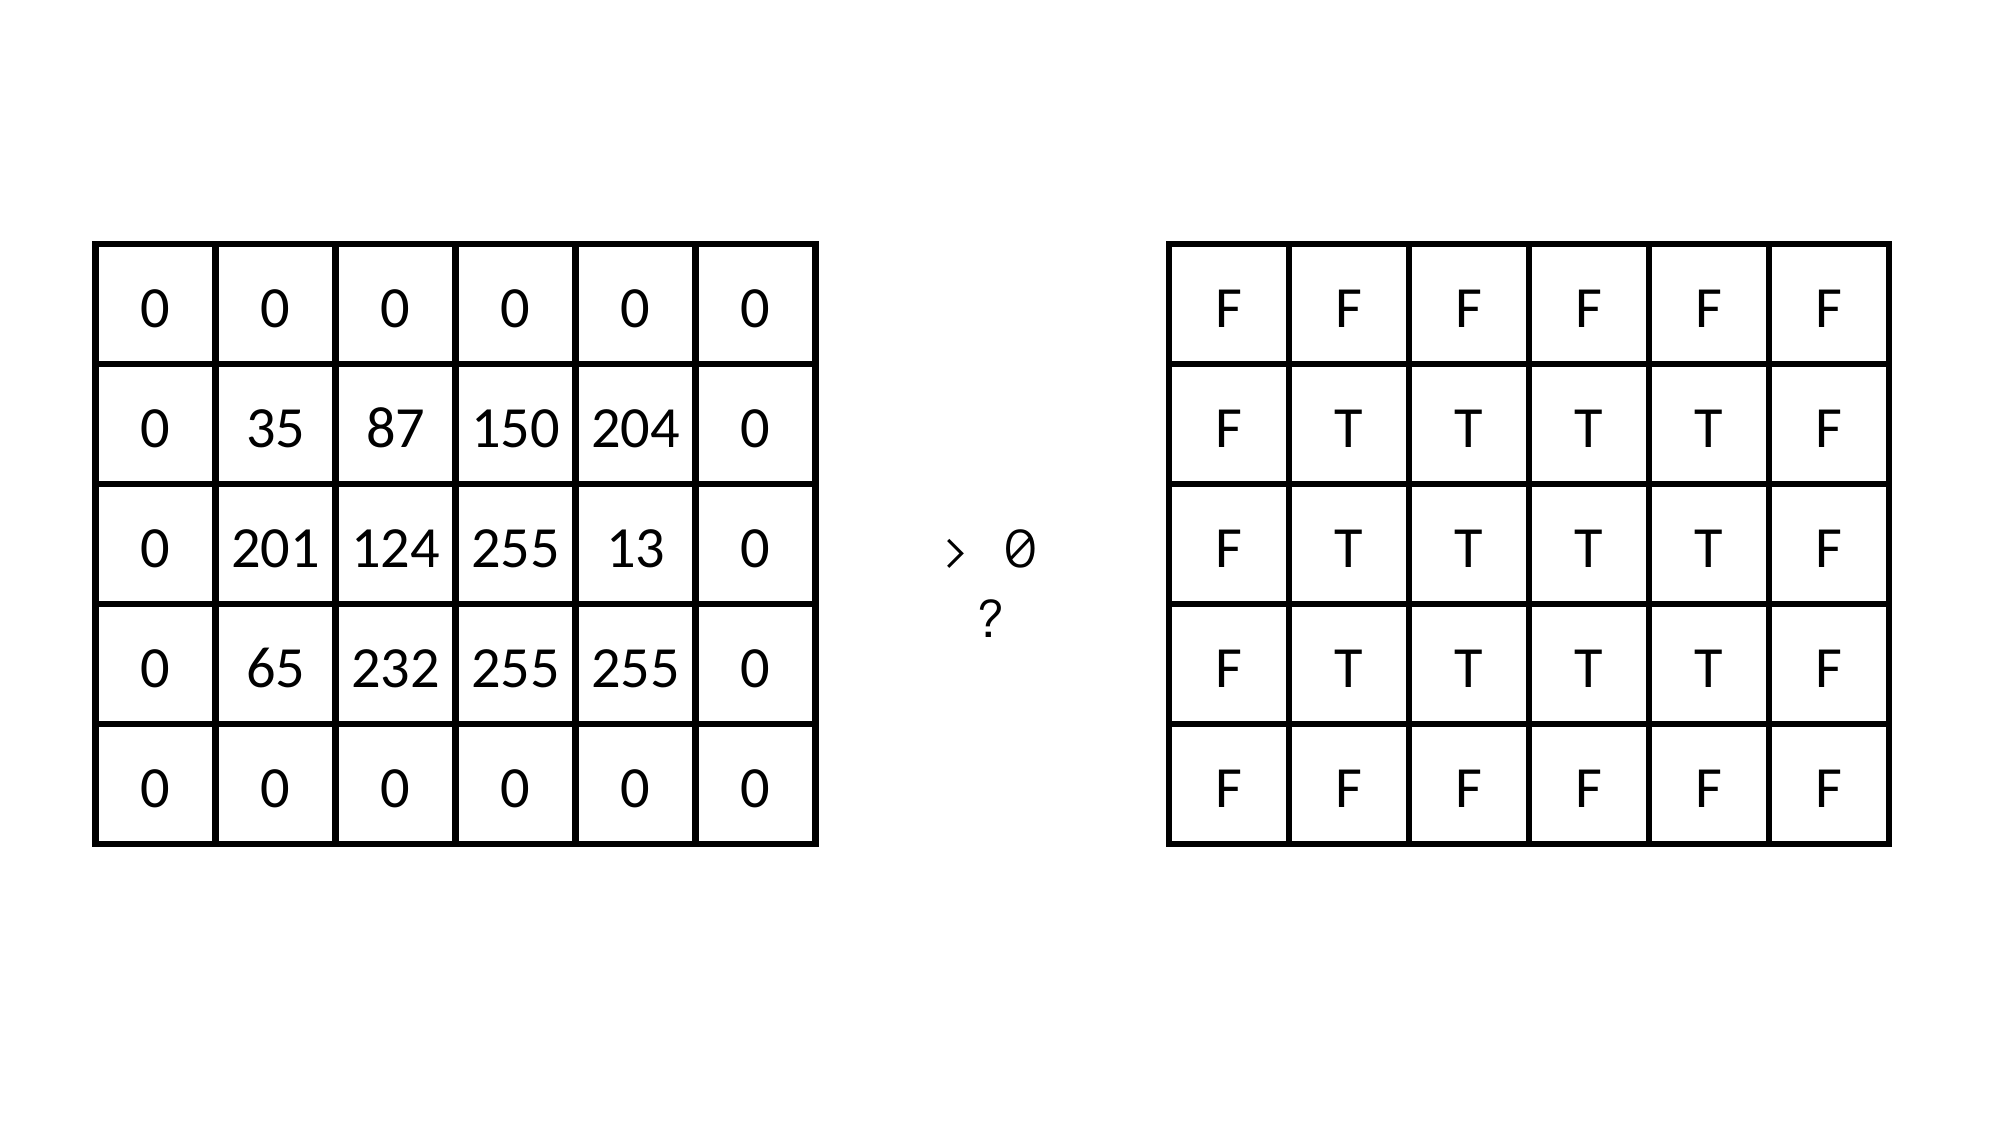

0
0
0
0
0
0
0
35
87
150
204
0
0
201
124
255
13
0
0
65
232
255
255
0
0
0
0
0
0
0
F
F
F
F
F
F
F
T
T
T
T
F
F
T
T
T
T
F
F
T
T
T
T
F
F
F
F
F
F
F
> 0
 ?